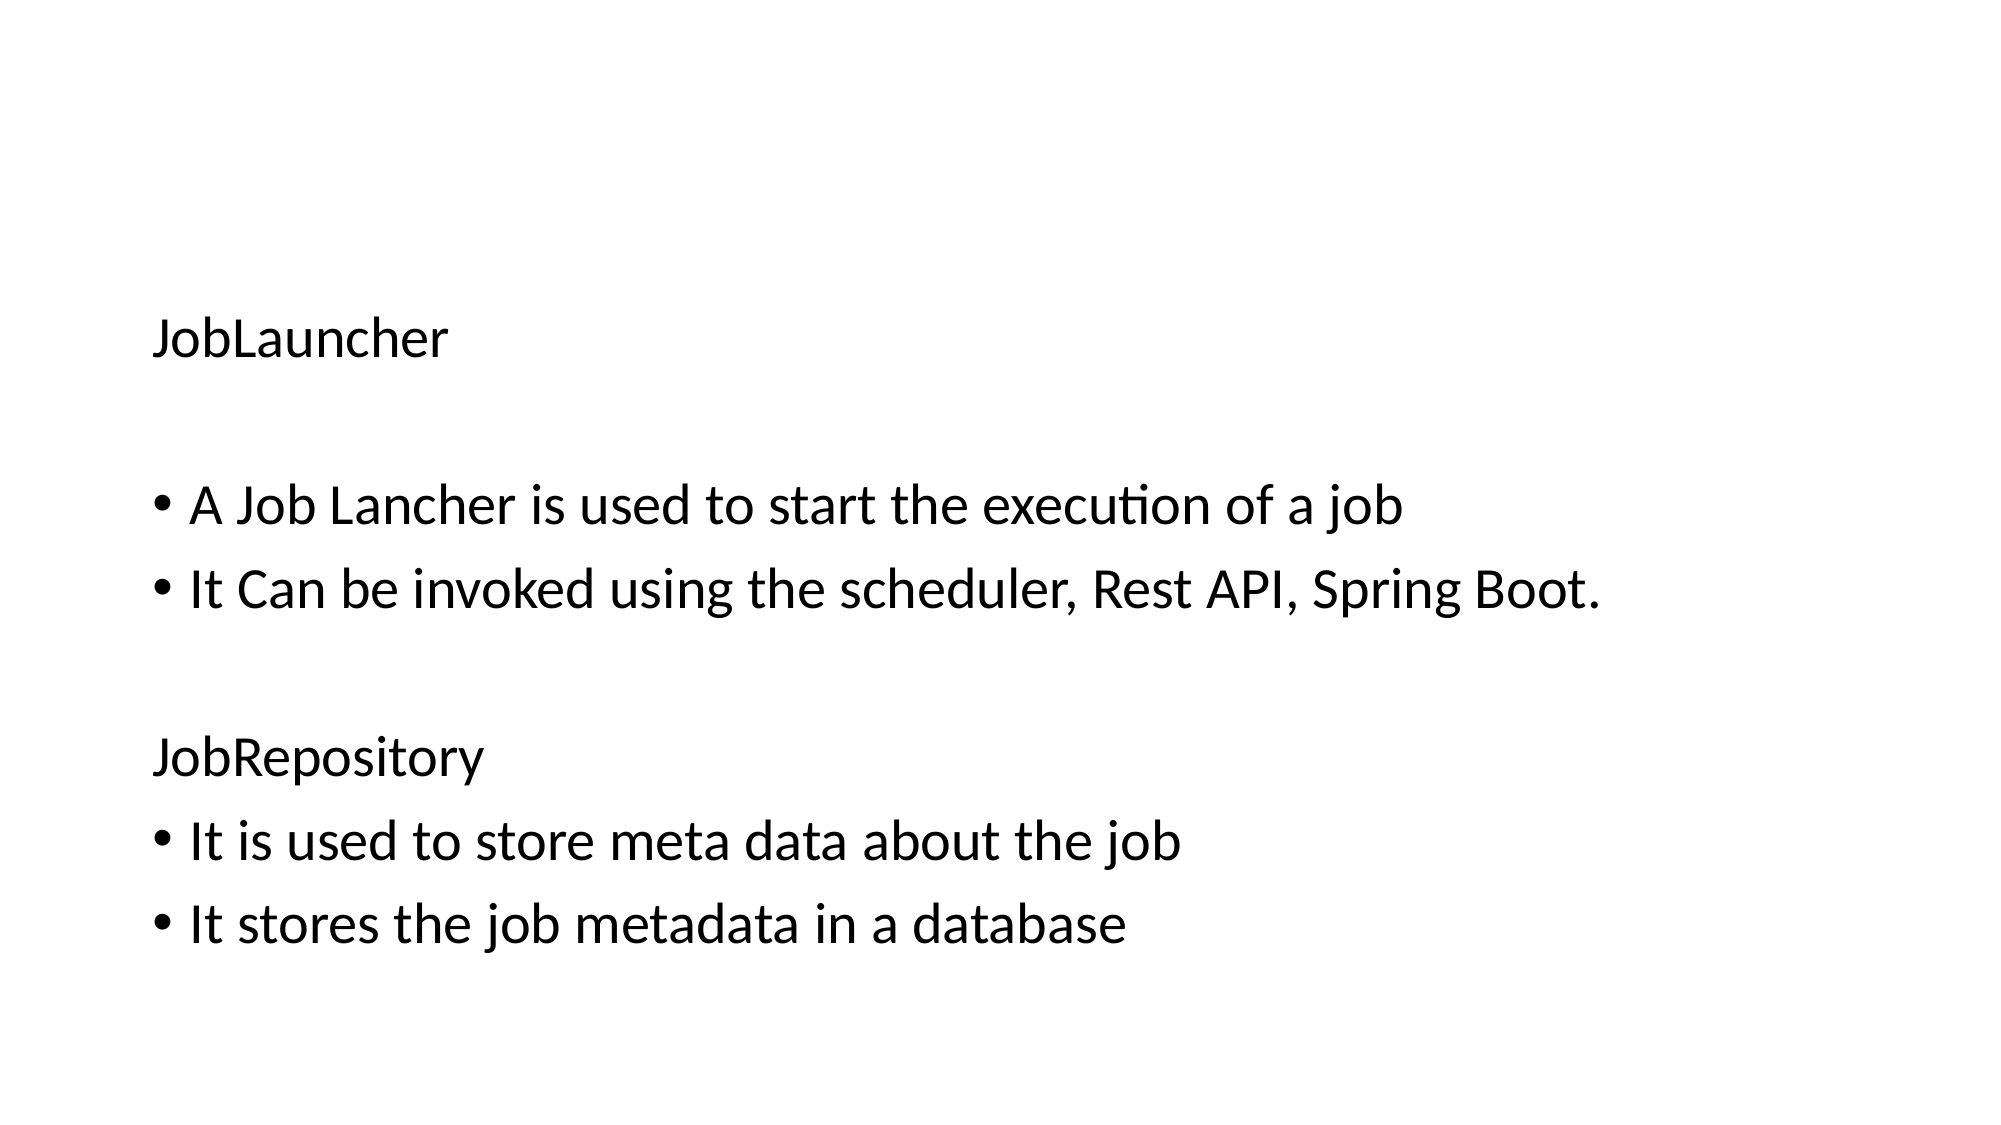

JobLauncher

A Job Lancher is used to start the execution of a job
It Can be invoked using the scheduler, Rest API, Spring Boot.

JobRepository
It is used to store meta data about the job
It stores the job metadata in a database